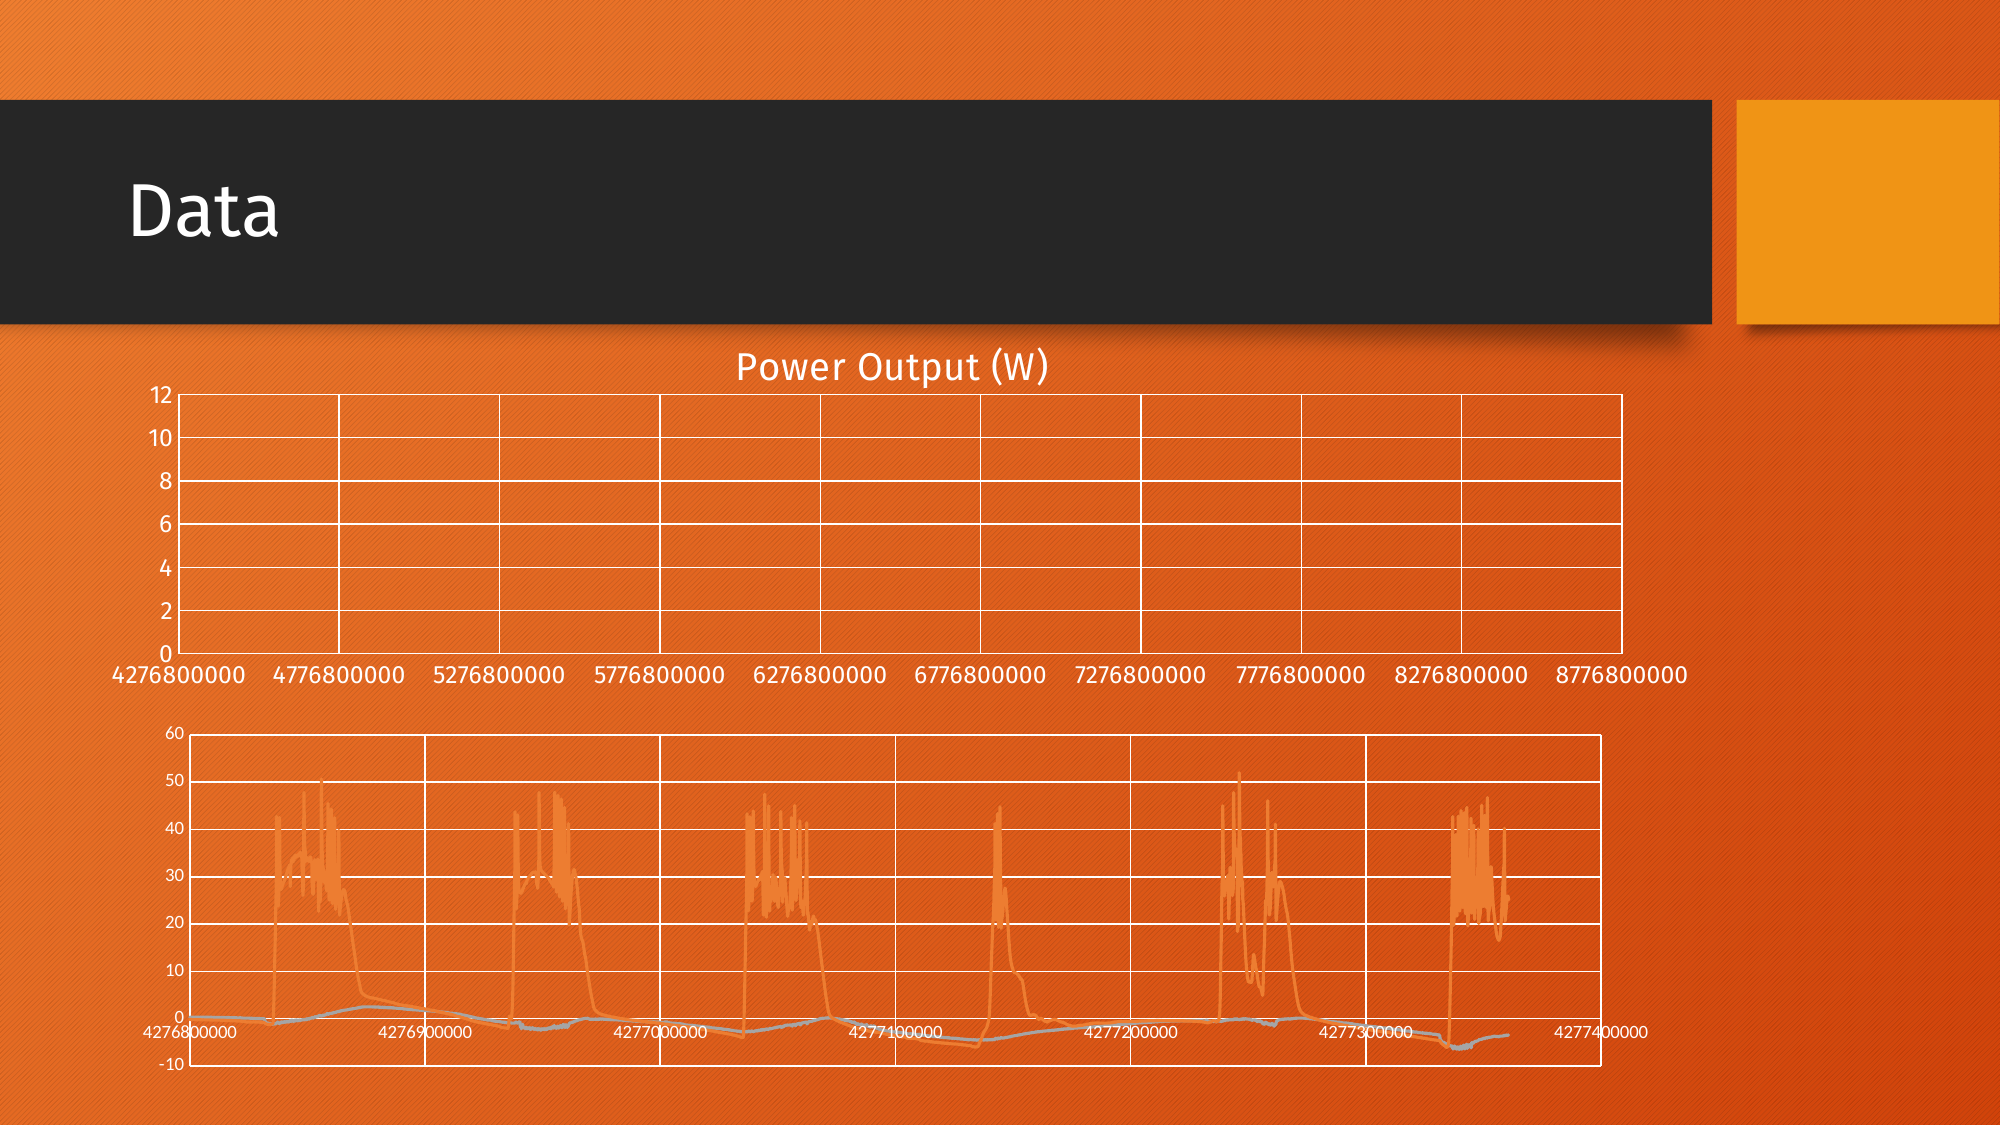

# Data

### Chart:

| Category | Power Output (W) |
|---|---|

### Chart

| Category | Vent Temperature | Ambient Temperature |
|---|---|---|